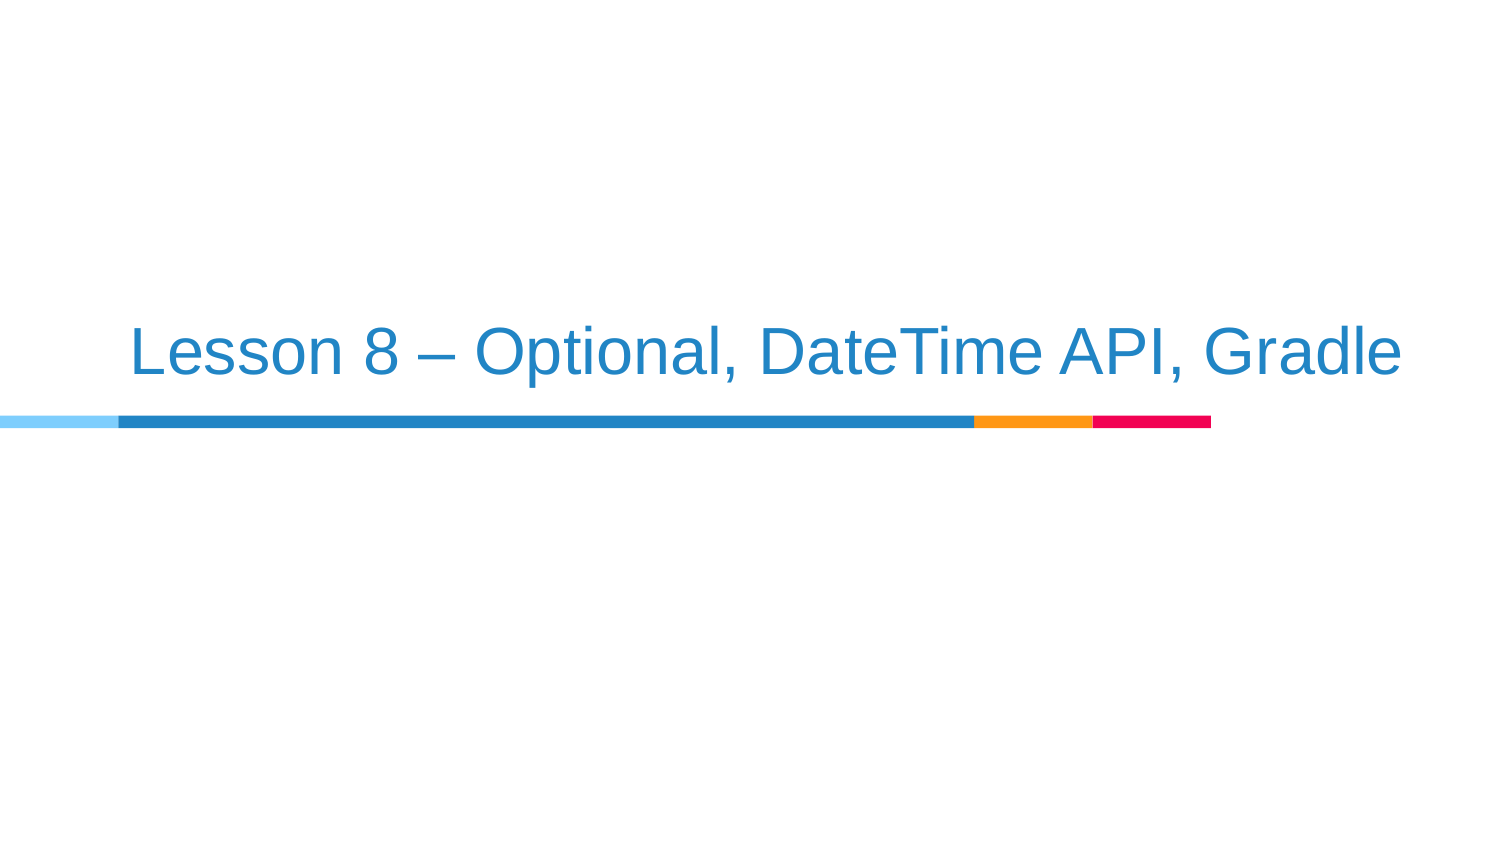

# Lesson 8 – Optional, DateTime API, Gradle